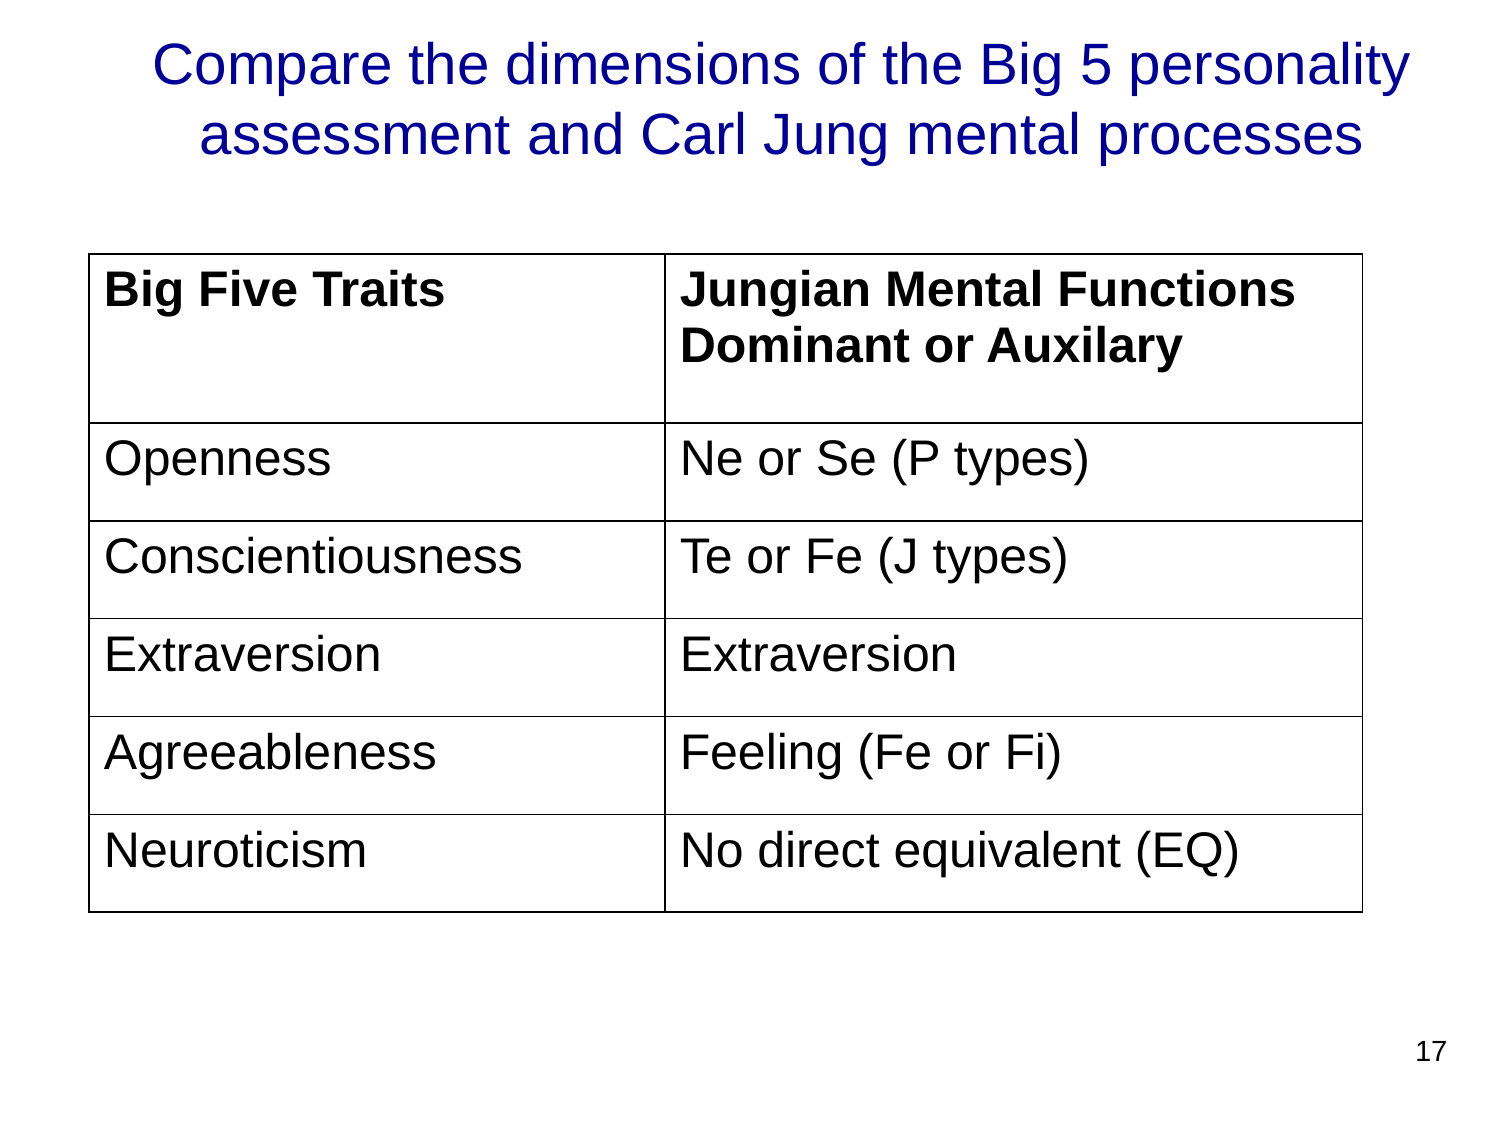

# Compare the dimensions of the Big 5 personality assessment and Carl Jung mental processes
| Big Five Traits | Jungian Mental Functions Dominant or Auxilary |
| --- | --- |
| Openness | Ne or Se (P types) |
| Conscientiousness | Te or Fe (J types) |
| Extraversion | Extraversion |
| Agreeableness | Feeling (Fe or Fi) |
| Neuroticism | No direct equivalent (EQ) |
17